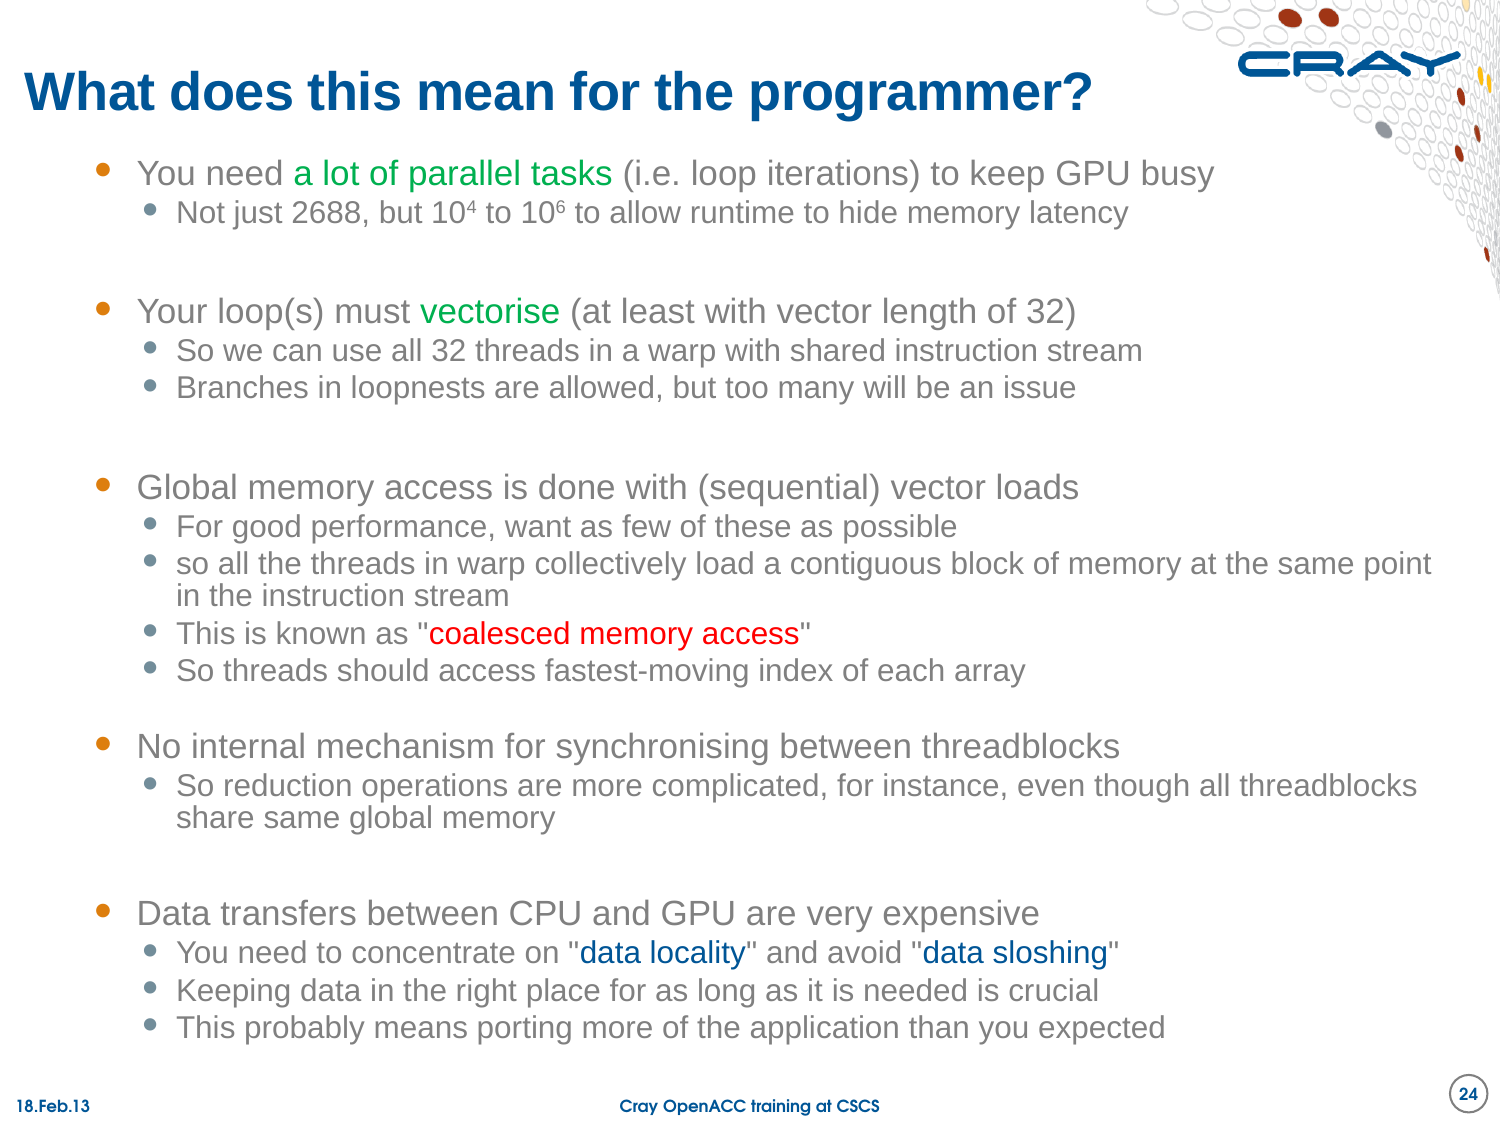

# What does this mean for the programmer?
You need a lot of parallel tasks (i.e. loop iterations) to keep GPU busy
Not just 2688, but 104 to 106 to allow runtime to hide memory latency

Your loop(s) must vectorise (at least with vector length of 32)
So we can use all 32 threads in a warp with shared instruction stream
Branches in loopnests are allowed, but too many will be an issue

Global memory access is done with (sequential) vector loads
For good performance, want as few of these as possible
so all the threads in warp collectively load a contiguous block of memory at the same point in the instruction stream
This is known as "coalesced memory access"
So threads should access fastest-moving index of each array

No internal mechanism for synchronising between threadblocks
So reduction operations are more complicated, for instance, even though all threadblocks share same global memory

Data transfers between CPU and GPU are very expensive
You need to concentrate on "data locality" and avoid "data sloshing"
Keeping data in the right place for as long as it is needed is crucial
This probably means porting more of the application than you expected

24
18.Feb.13
Cray OpenACC training at CSCS